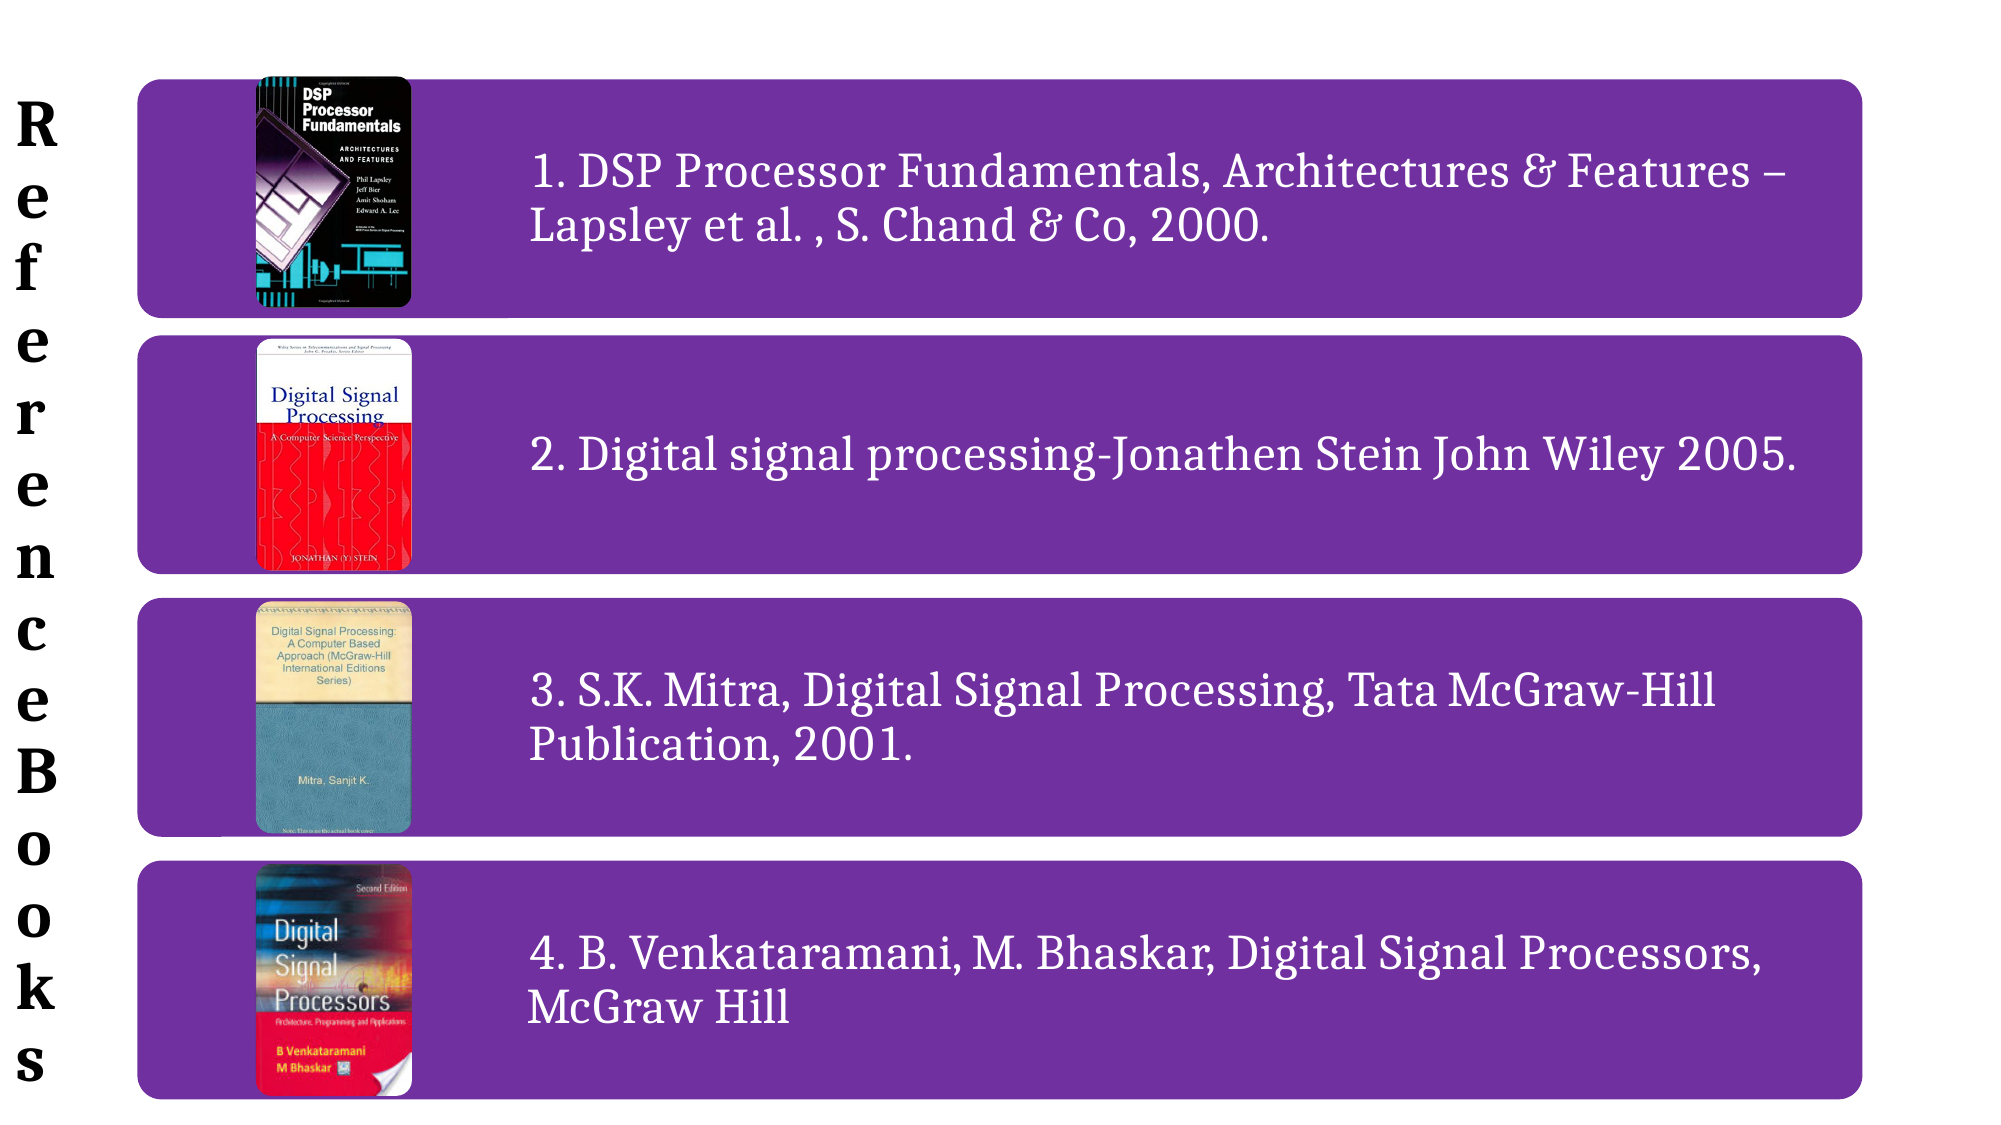

# Re f erence Books
1. DSP Processor Fundamentals, Architectures & Features – Lapsley et al. , S. Chand & Co, 2000.
2. Digital signal processing-Jonathen Stein John Wiley 2005.
3. S.K. Mitra, Digital Signal Processing, Tata McGraw-Hill Publication, 2001.
4. B. Venkataramani, M. Bhaskar, Digital Signal Processors, McGraw Hill
M N KAPSE, SVPCET, NAGPUR
12